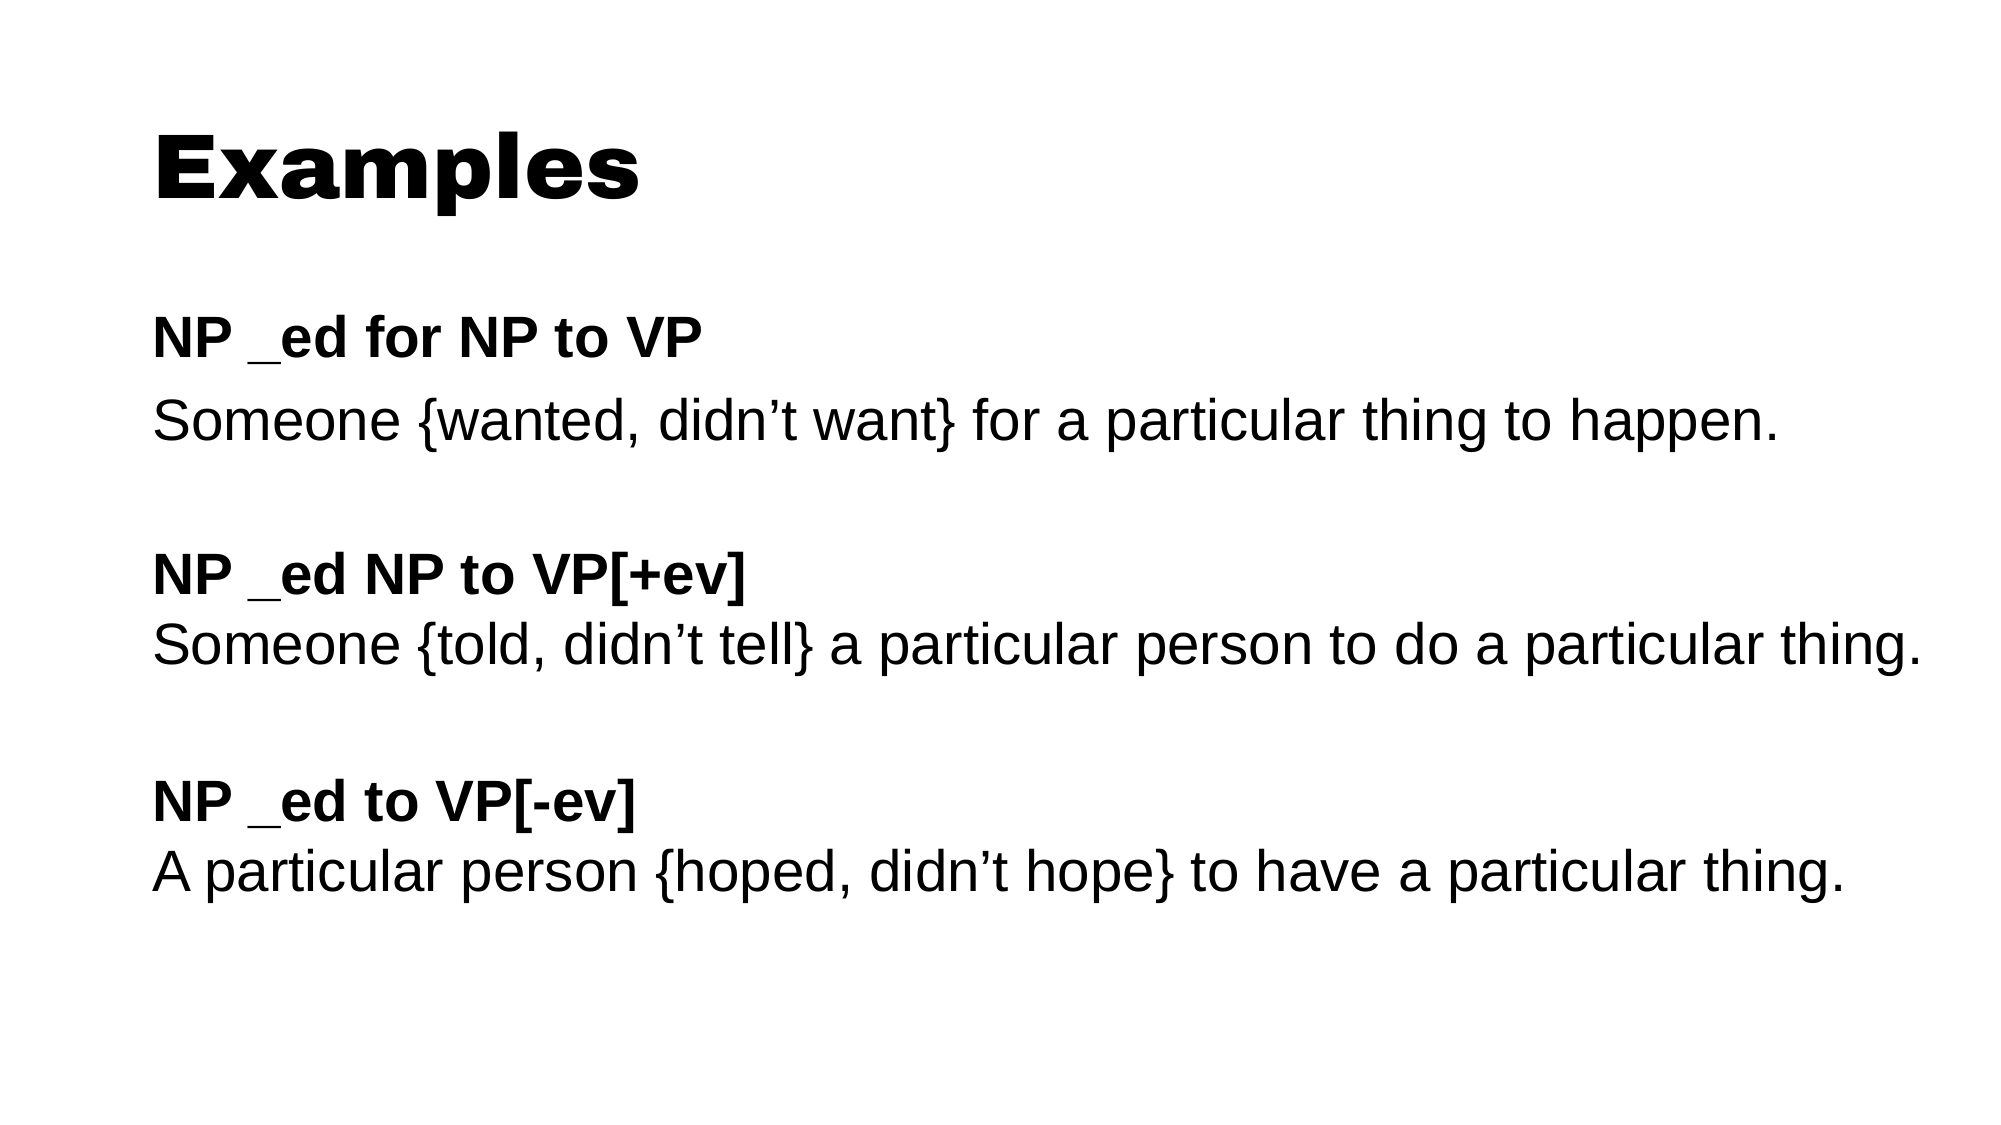

# Examples
NP _ed for NP to VP
Someone {wanted, didn’t want} for a particular thing to happen.

NP _ed NP to VP[+ev]
Someone {told, didn’t tell} a particular person to do a particular thing.

NP _ed to VP[-ev]
A particular person {hoped, didn’t hope} to have a particular thing.